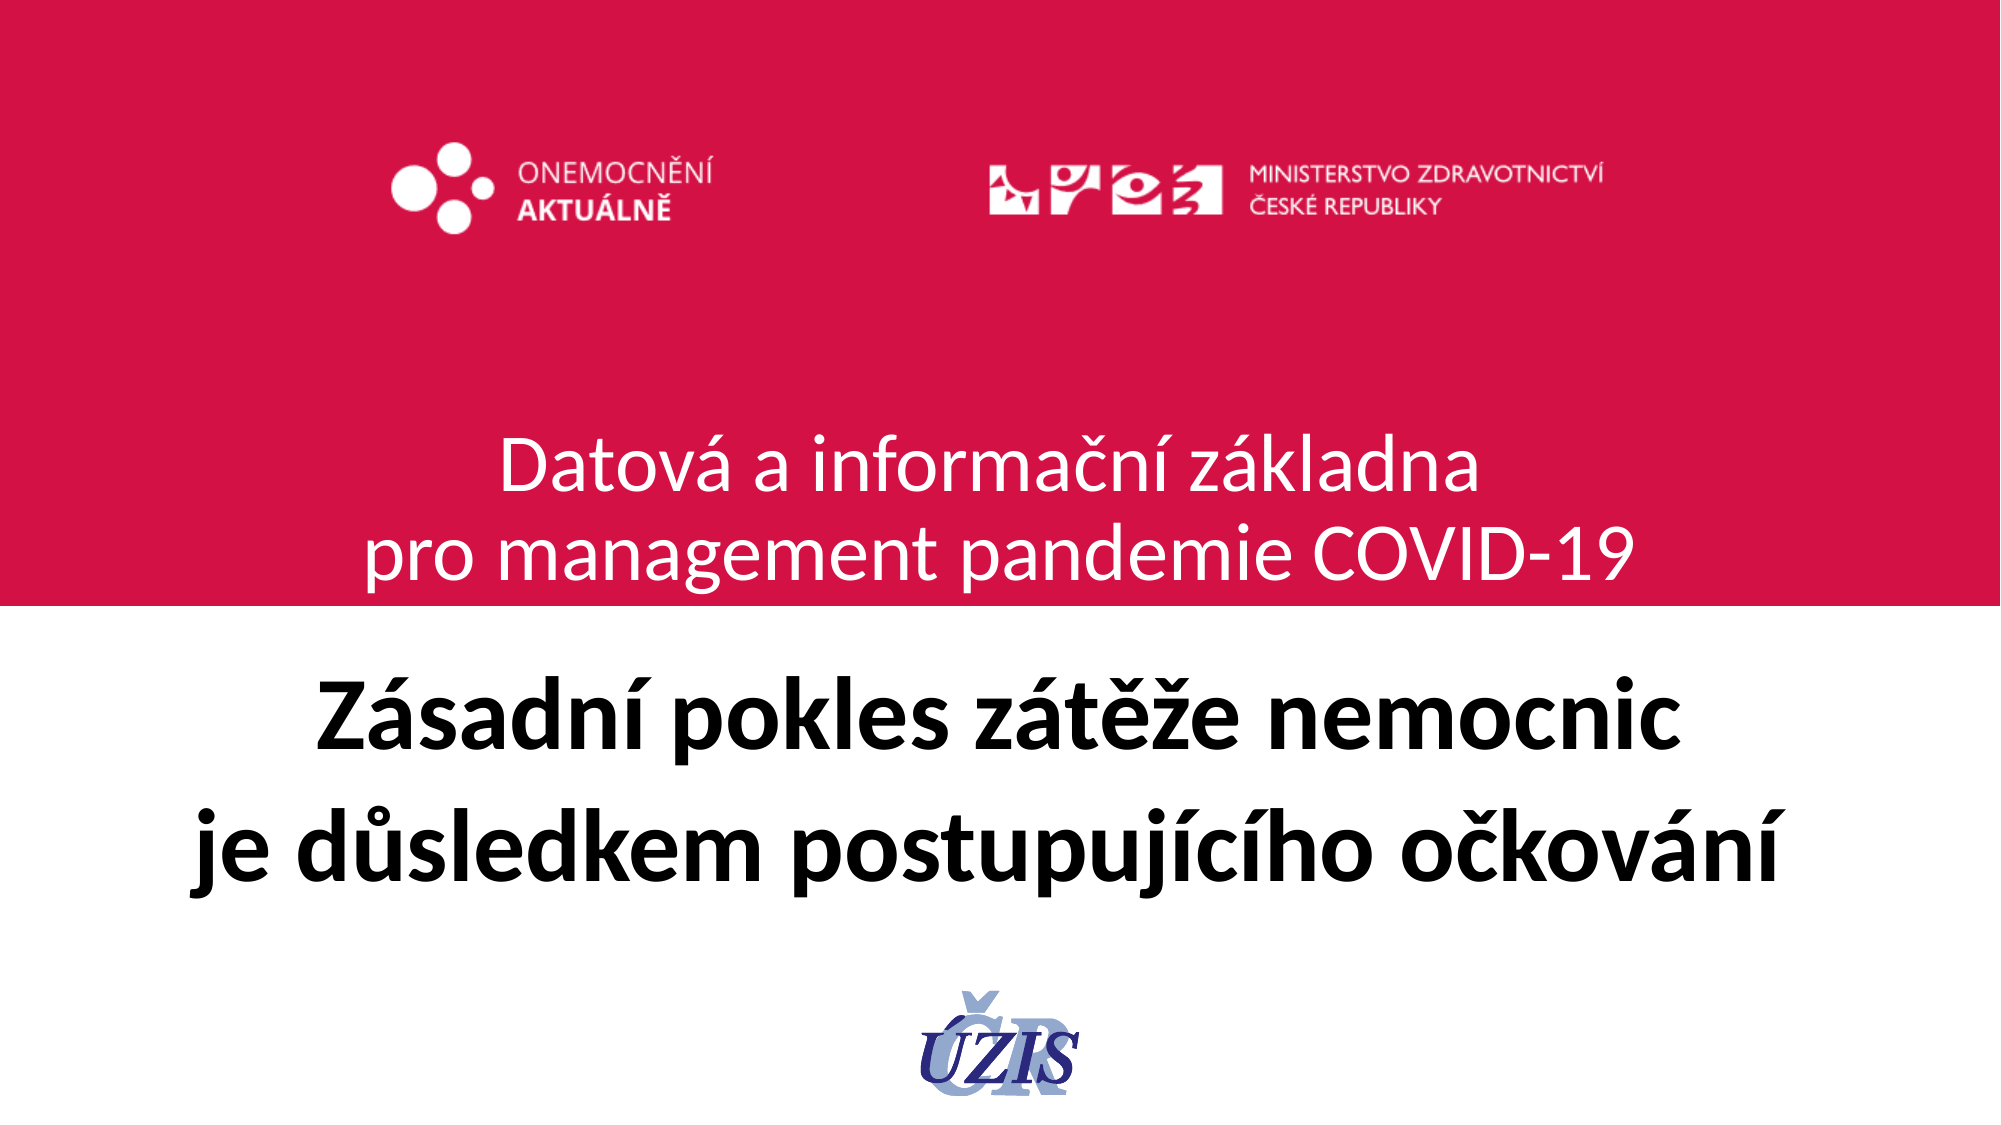

# Datová a informační základna pro management pandemie COVID-19
Zásadní pokles zátěže nemocnic
je důsledkem postupujícího očkování